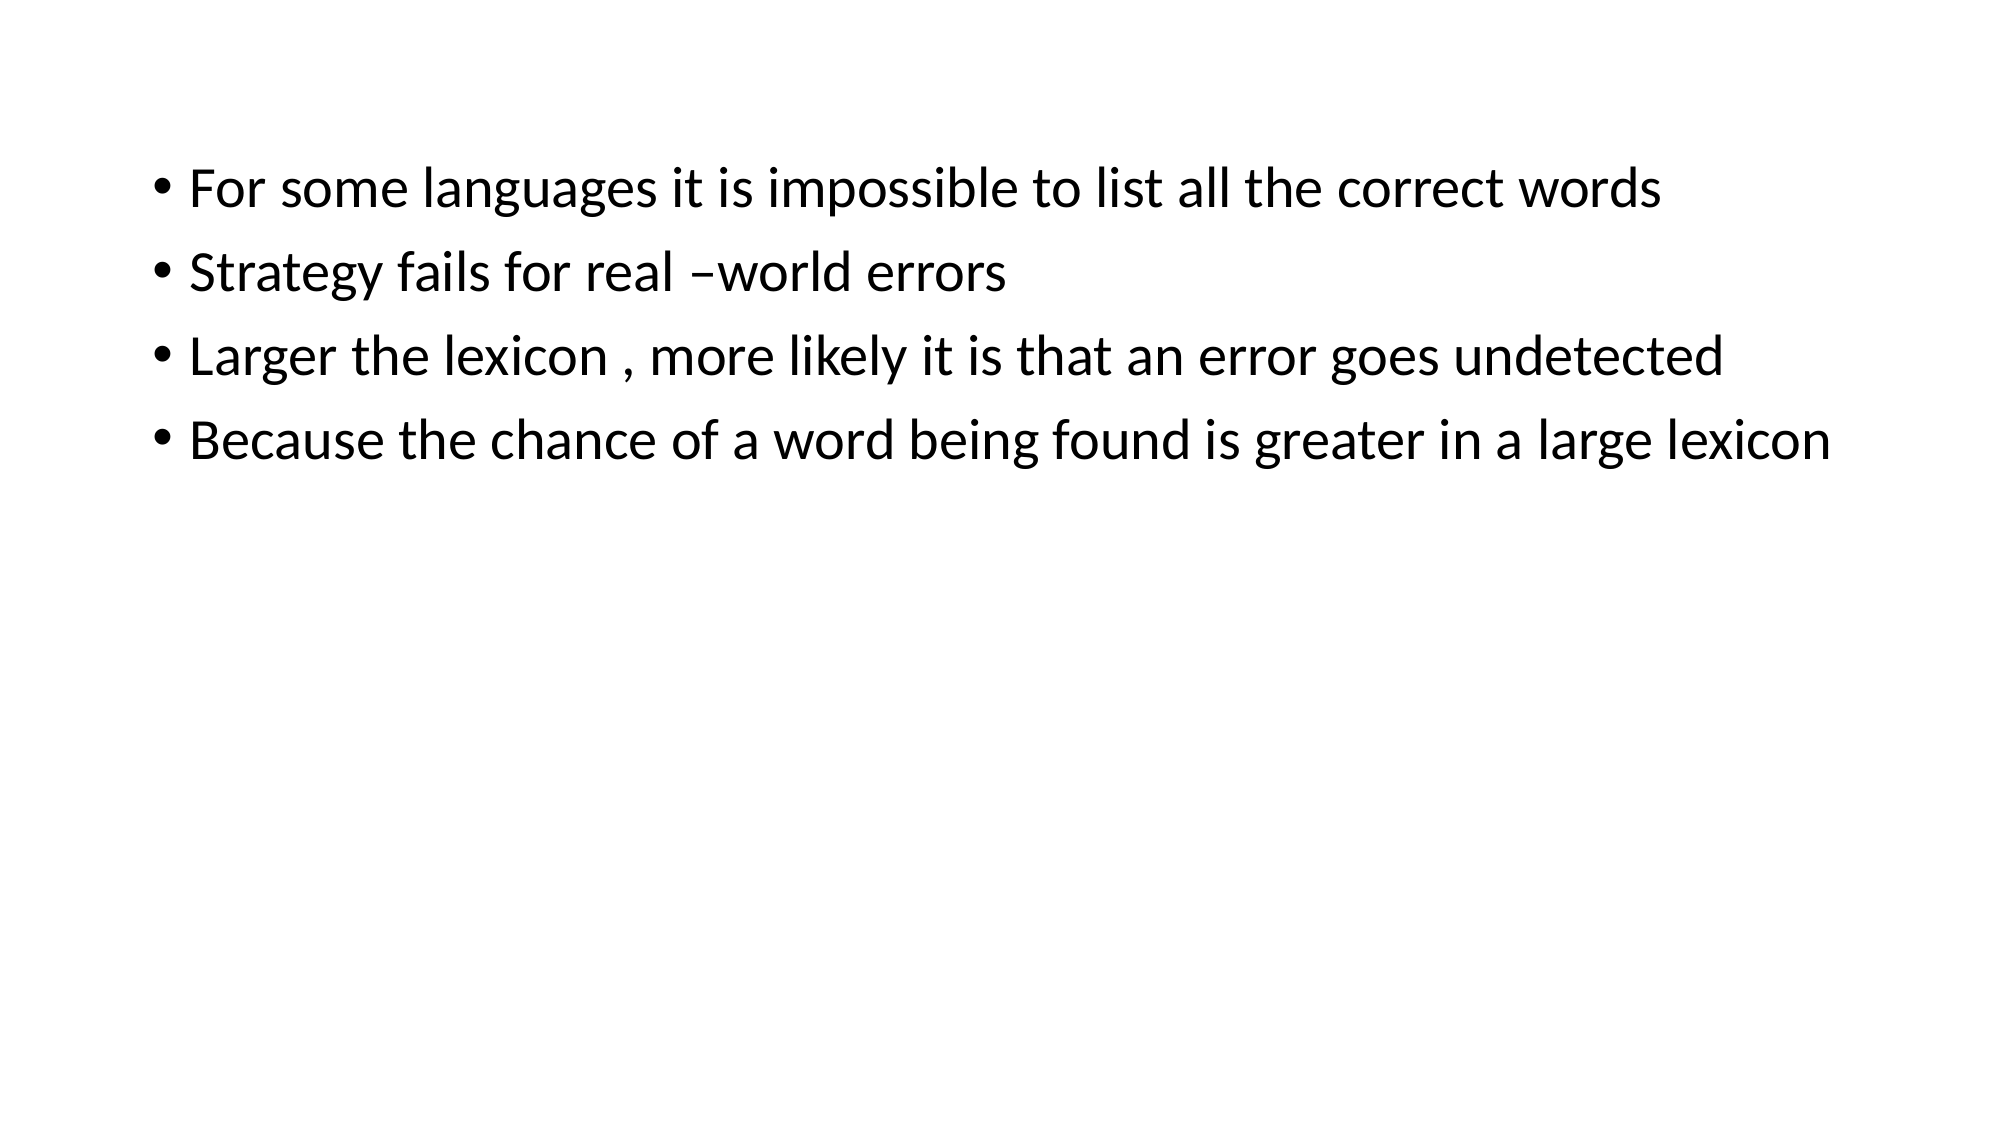

For some languages it is impossible to list all the correct words
Strategy fails for real –world errors
Larger the lexicon , more likely it is that an error goes undetected
Because the chance of a word being found is greater in a large lexicon